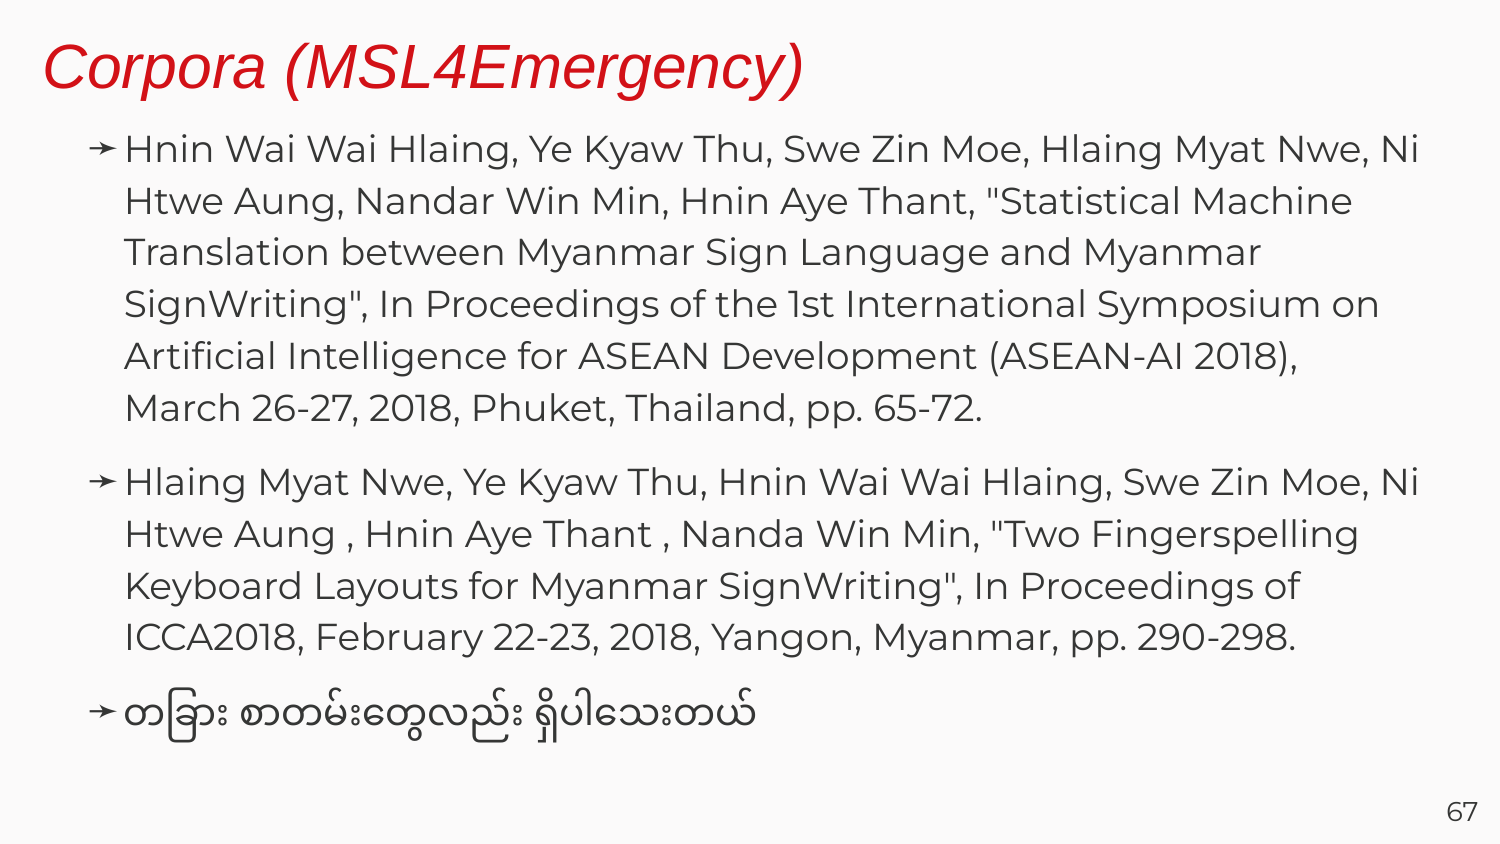

# Corpora (MSL4Emergency)
Hnin Wai Wai Hlaing, Ye Kyaw Thu, Swe Zin Moe, Hlaing Myat Nwe, Ni Htwe Aung, Nandar Win Min, Hnin Aye Thant, "Statistical Machine Translation between Myanmar Sign Language and Myanmar SignWriting", In Proceedings of the 1st International Symposium on Artificial Intelligence for ASEAN Development (ASEAN-AI 2018), March 26-27, 2018, Phuket, Thailand, pp. 65-72.
Hlaing Myat Nwe, Ye Kyaw Thu, Hnin Wai Wai Hlaing, Swe Zin Moe, Ni Htwe Aung , Hnin Aye Thant , Nanda Win Min, "Two Fingerspelling Keyboard Layouts for Myanmar SignWriting", In Proceedings of ICCA2018, February 22-23, 2018, Yangon, Myanmar, pp. 290-298.
တခြား စာတမ်းတွေလည်း ရှိပါသေးတယ်
67